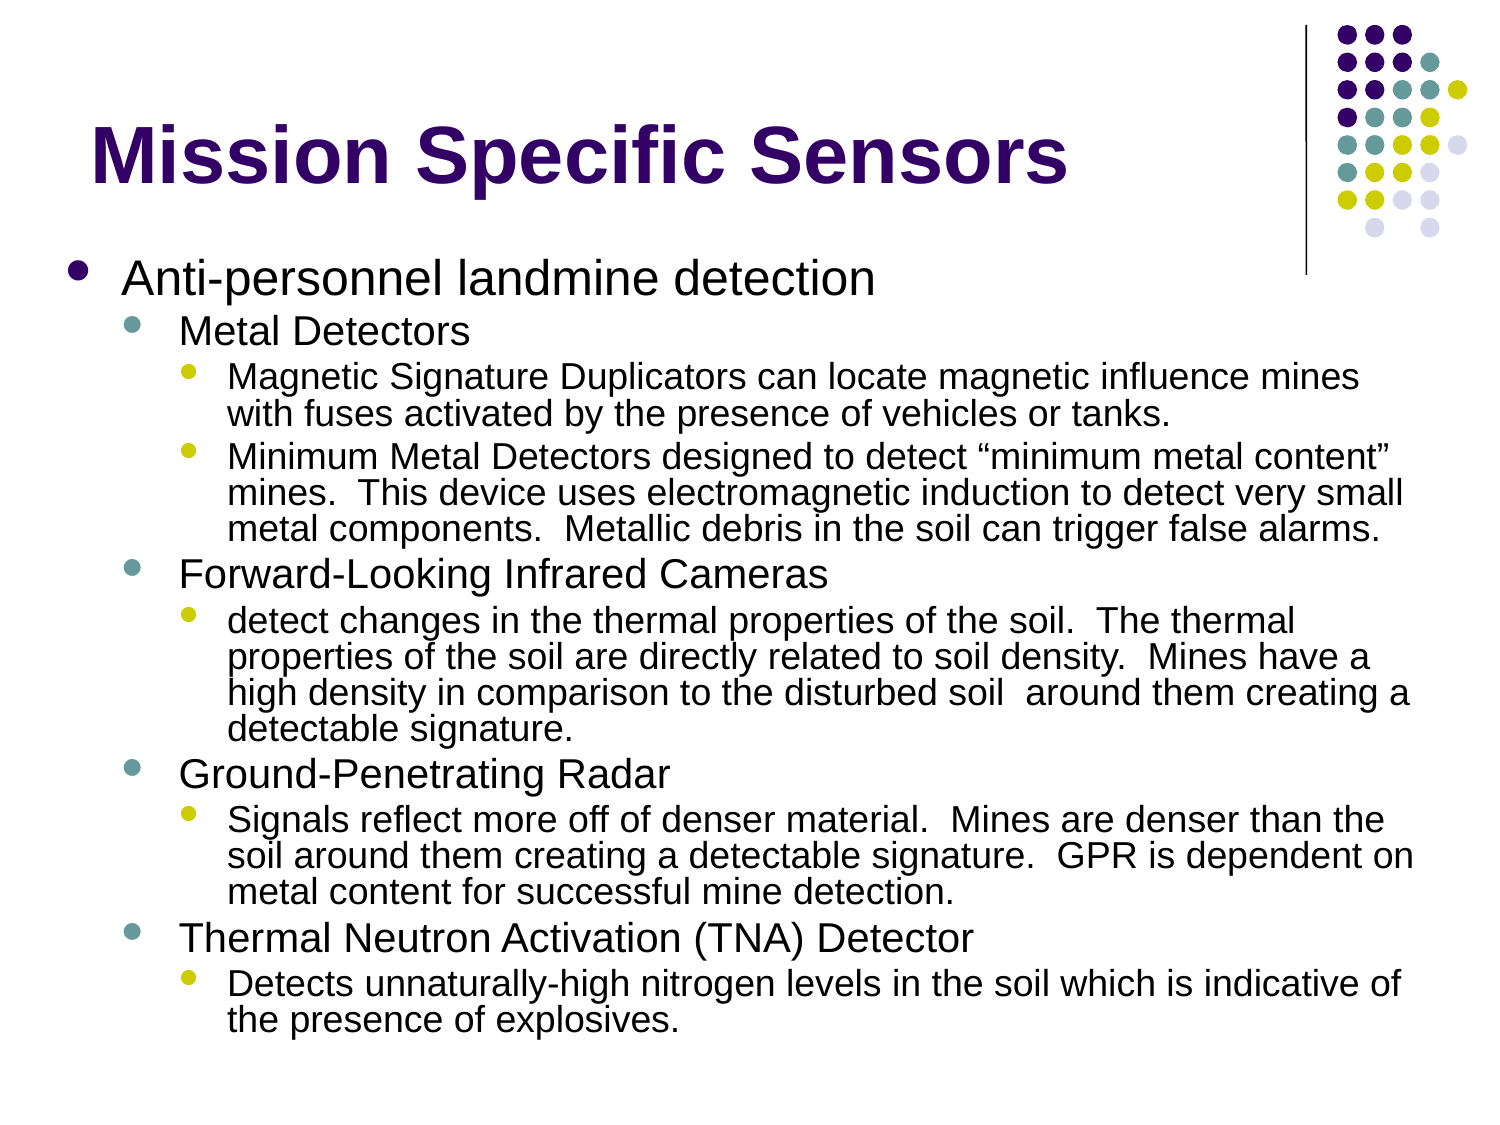

# Mission Specific Sensors
Anti-personnel landmine detection
Metal Detectors
Magnetic Signature Duplicators can locate magnetic influence mines with fuses activated by the presence of vehicles or tanks.
Minimum Metal Detectors designed to detect “minimum metal content” mines.  This device uses electromagnetic induction to detect very small metal components.  Metallic debris in the soil can trigger false alarms.
Forward-Looking Infrared Cameras
detect changes in the thermal properties of the soil.  The thermal properties of the soil are directly related to soil density.  Mines have a high density in comparison to the disturbed soil  around them creating a detectable signature.
Ground-Penetrating Radar
Signals reflect more off of denser material.  Mines are denser than the soil around them creating a detectable signature.  GPR is dependent on metal content for successful mine detection.
Thermal Neutron Activation (TNA) Detector
Detects unnaturally-high nitrogen levels in the soil which is indicative of the presence of explosives.